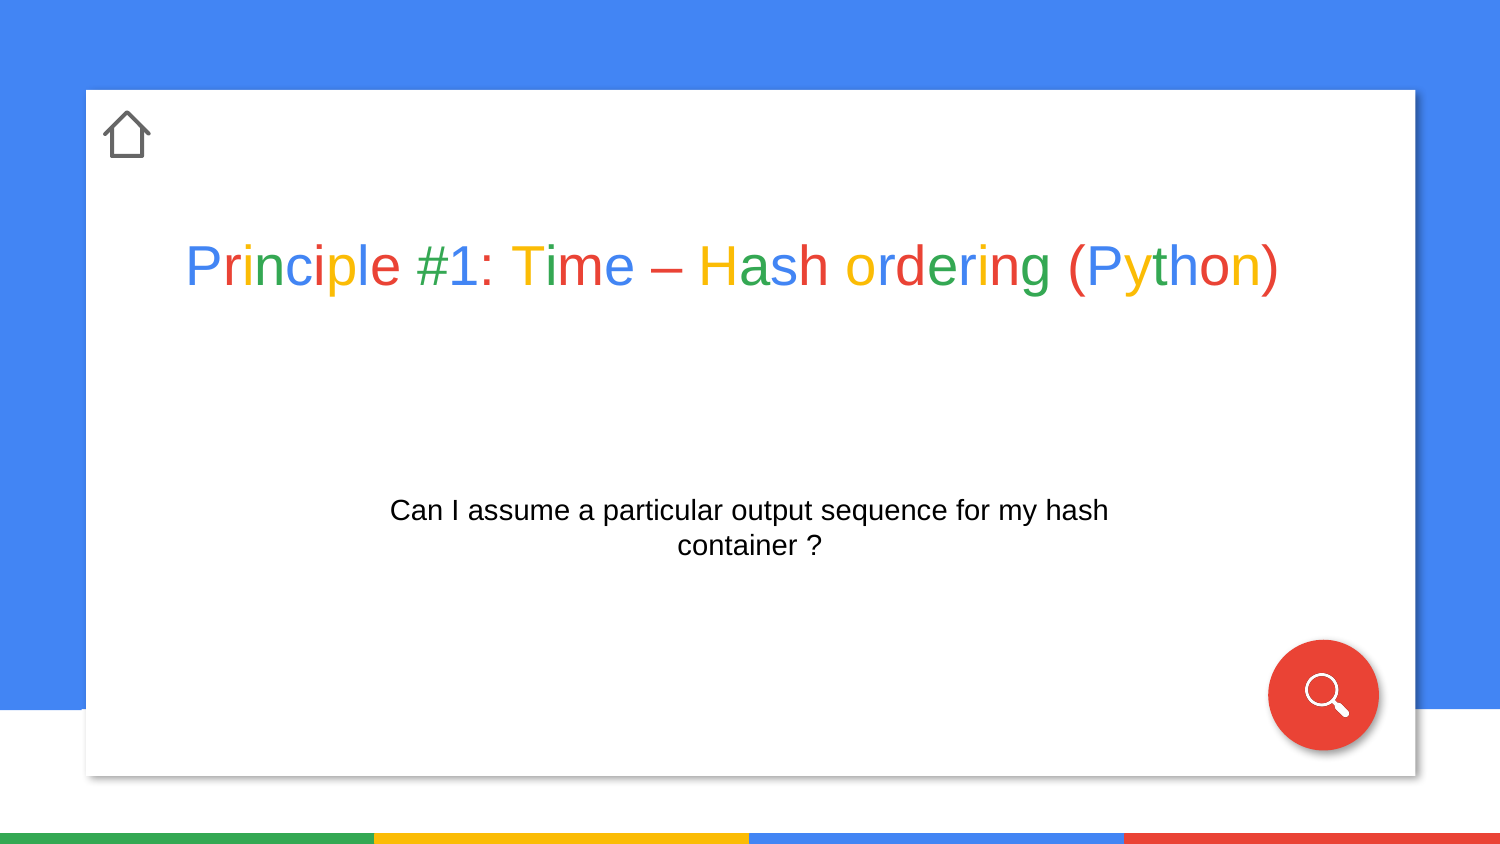

Principle #1: Time – Hash ordering (Python)
Can I assume a particular output sequence for my hash container ?